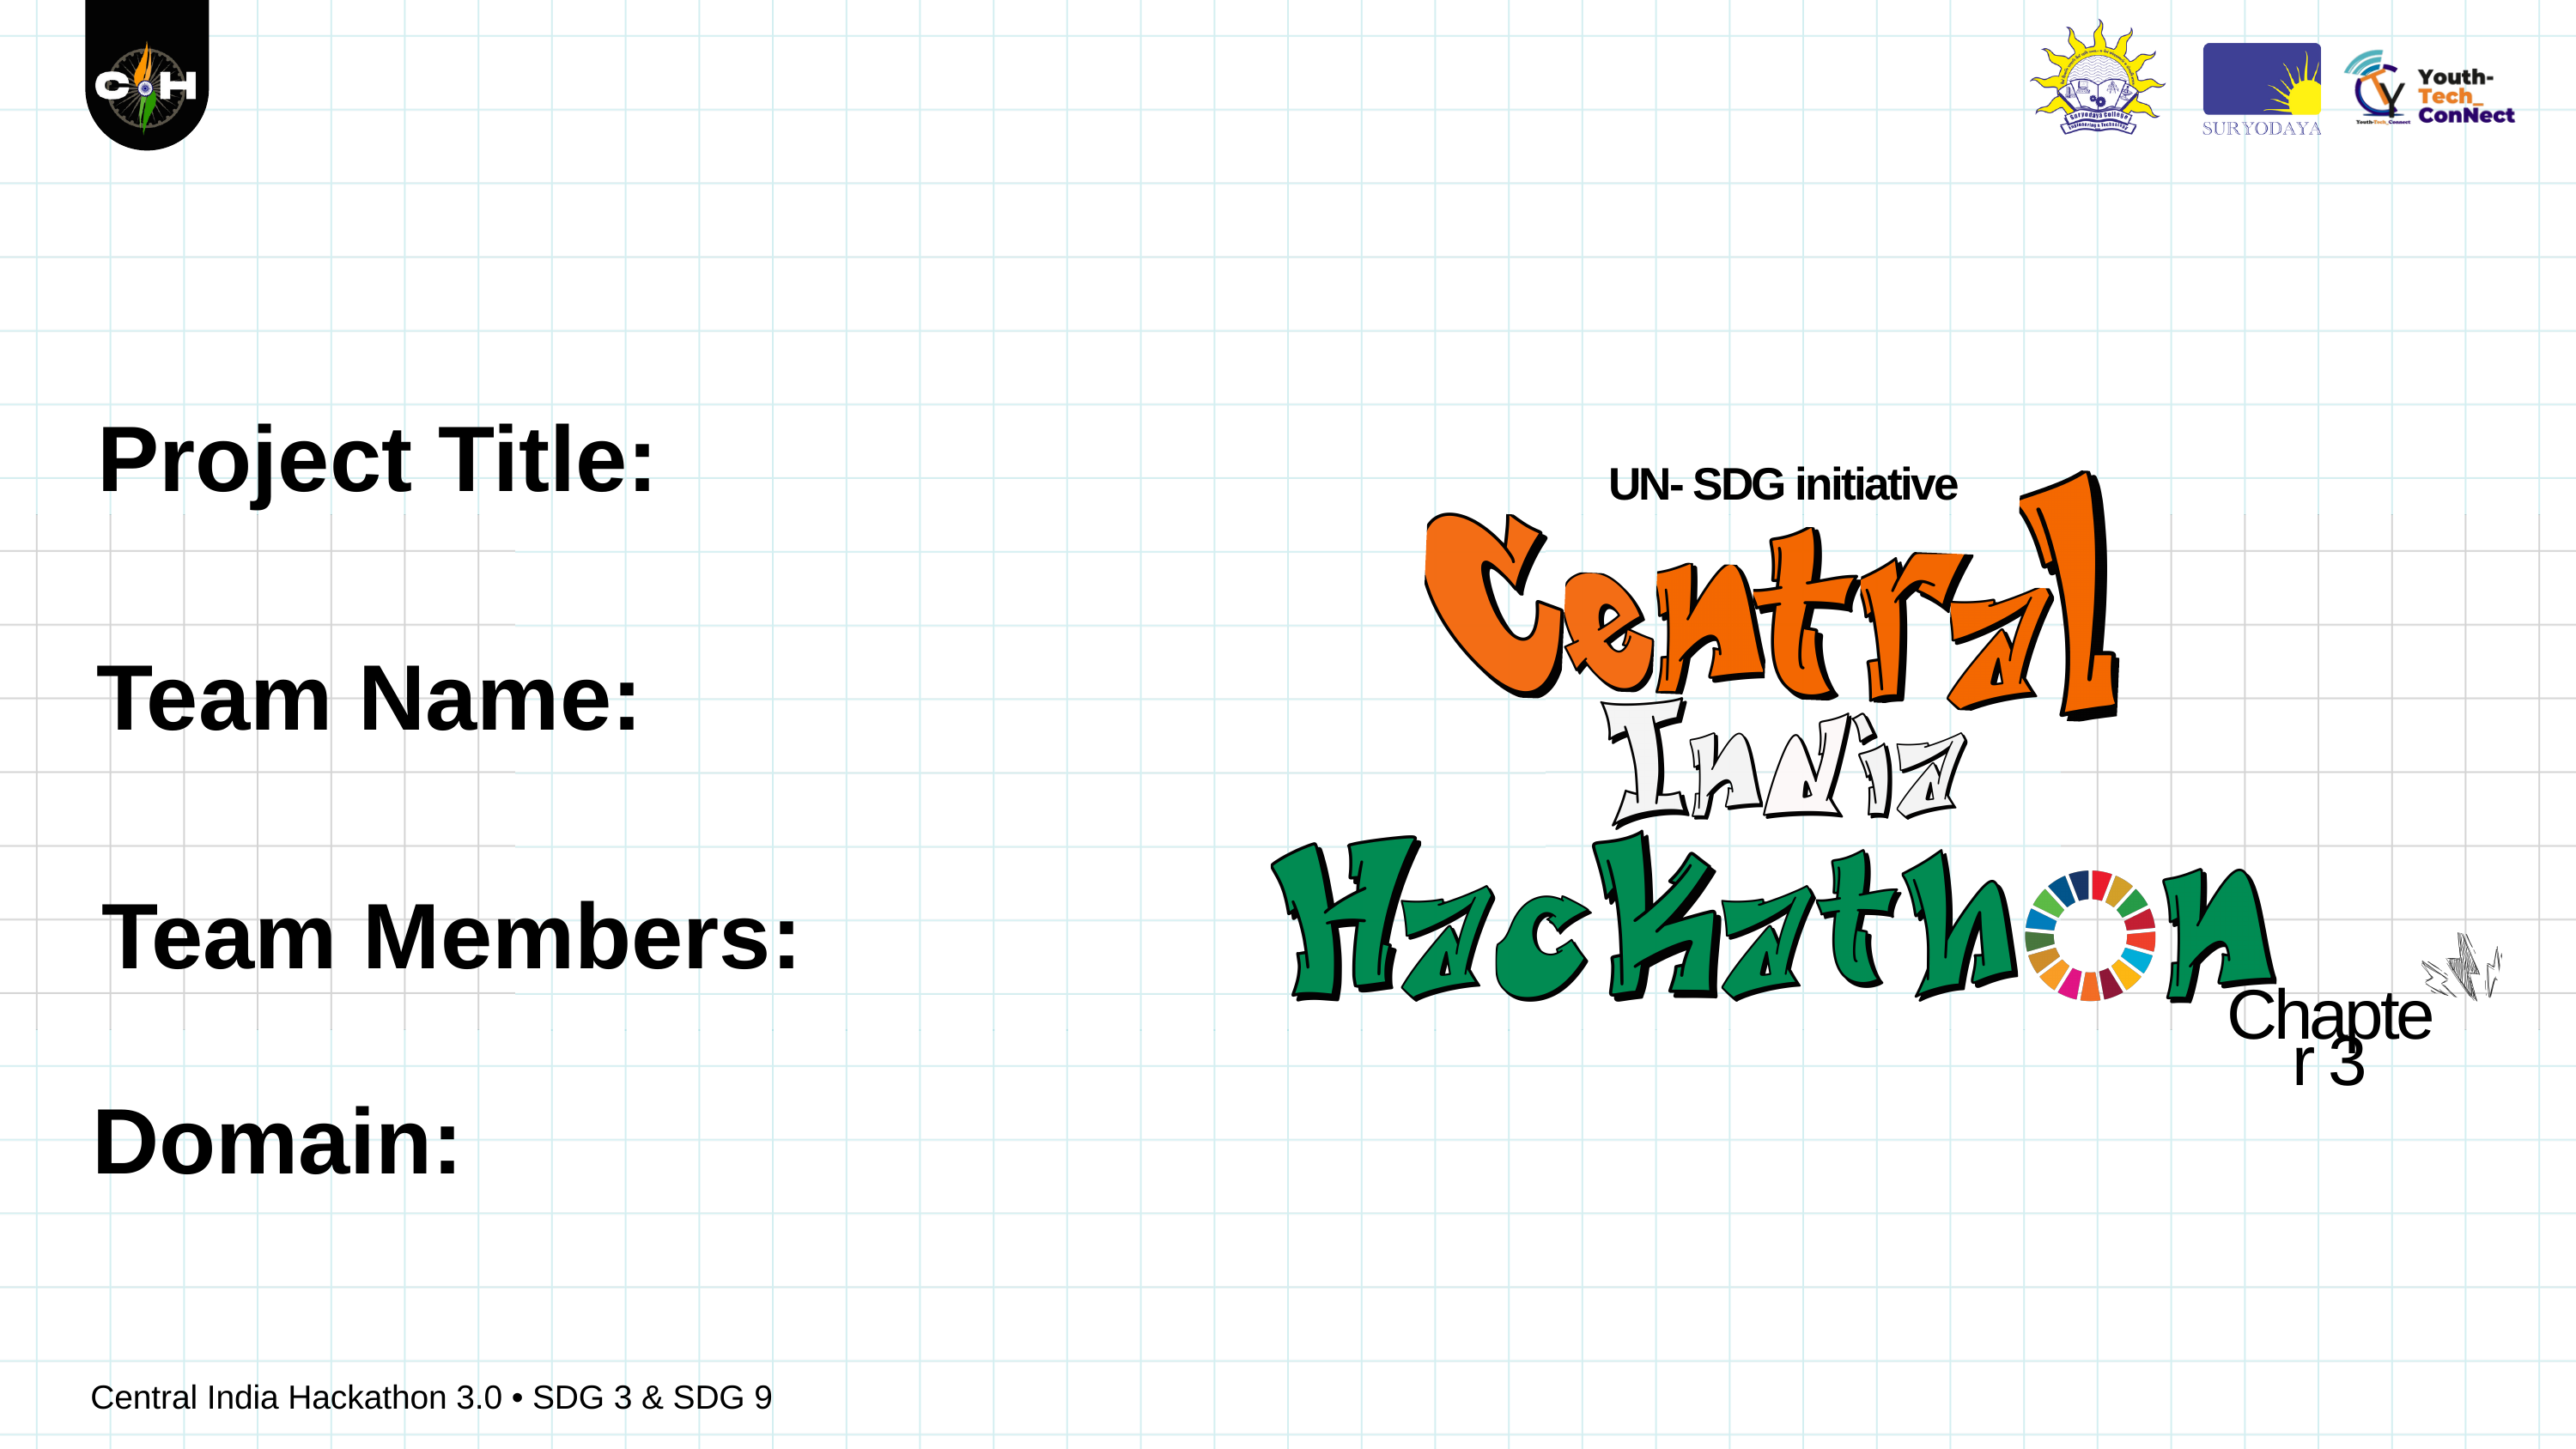

Project Title:

UN- SDG initiative

Chapter 3
Team Name:
Team Members:
Domain:
Central India Hackathon 3.0 • SDG 3 & SDG 9